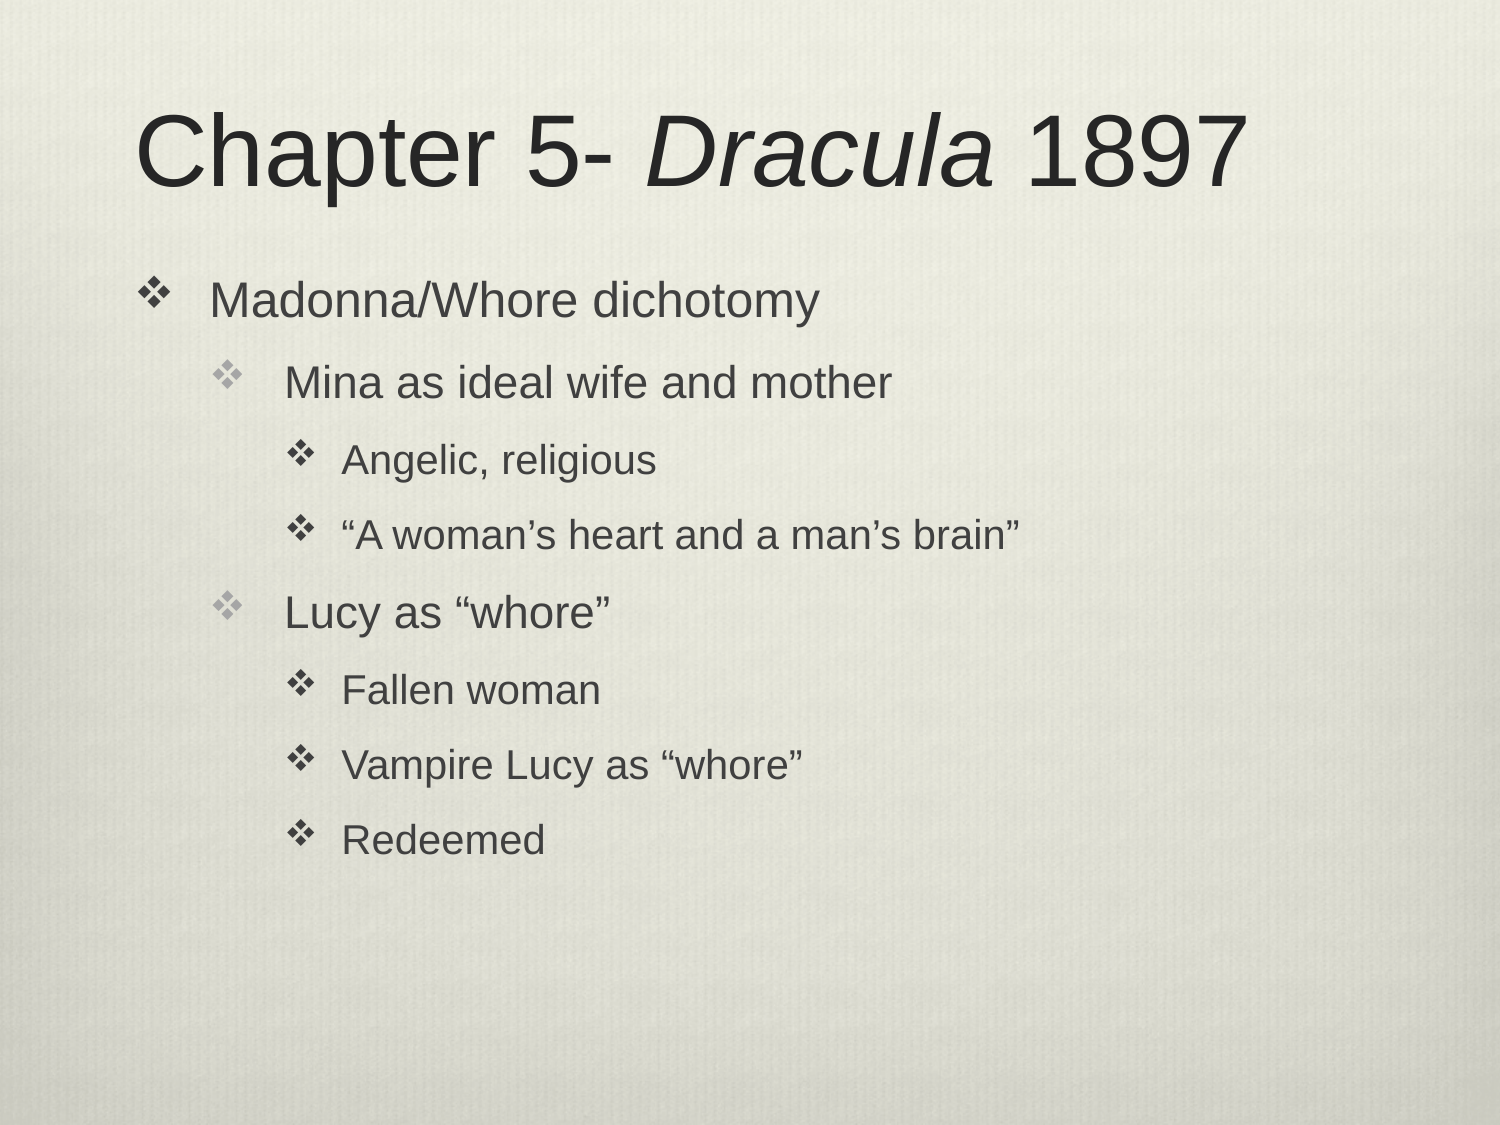

# Chapter 5- Dracula 1897
Madonna/Whore dichotomy
Mina as ideal wife and mother
Angelic, religious
“A woman’s heart and a man’s brain”
Lucy as “whore”
Fallen woman
Vampire Lucy as “whore”
Redeemed